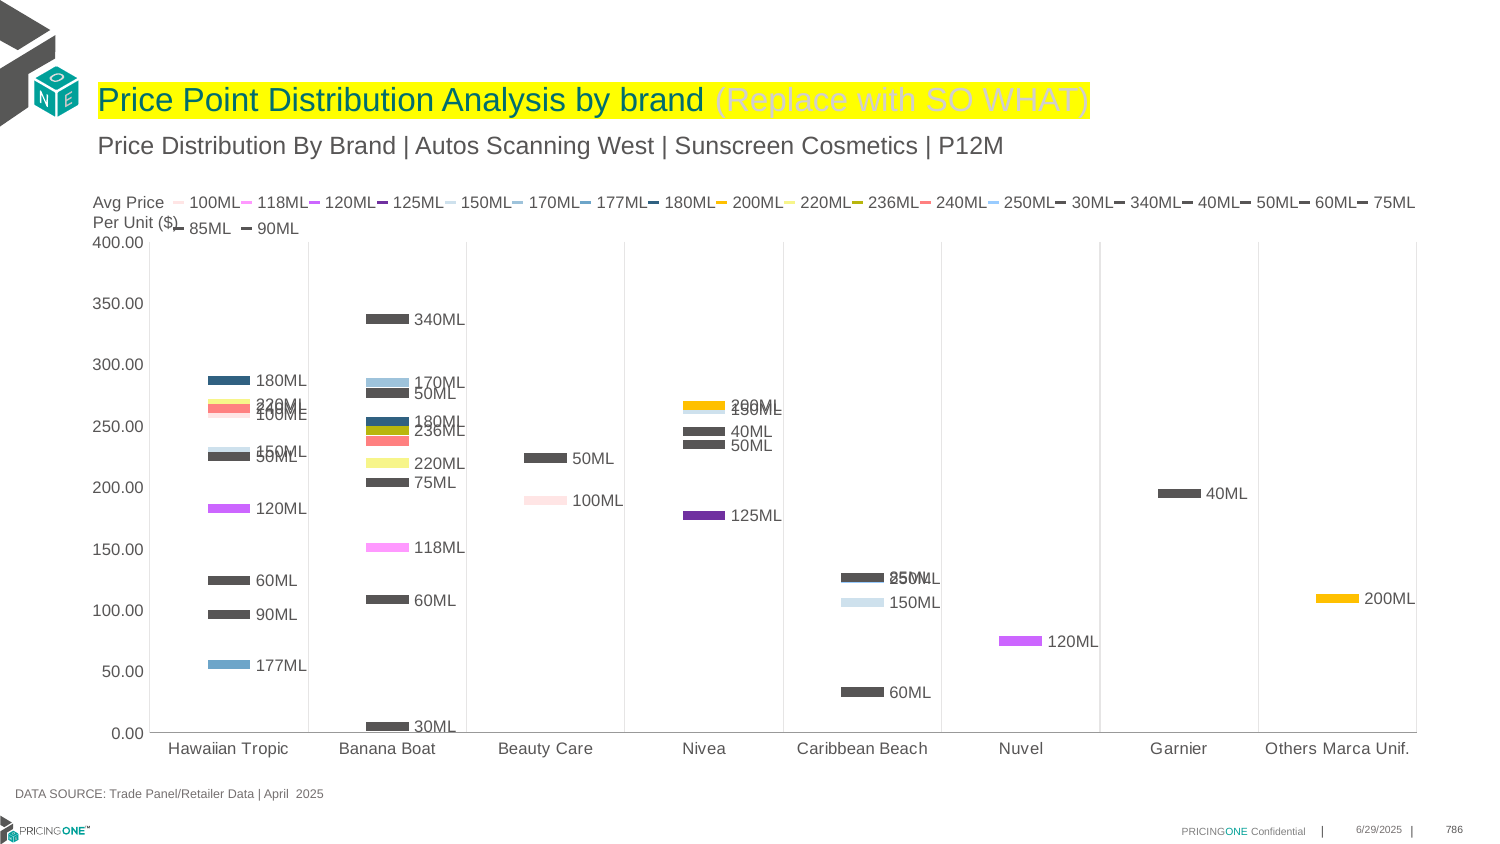

# Price Point Distribution Analysis by brand (Replace with SO WHAT)
Price Distribution By Brand | Autos Scanning West | Sunscreen Cosmetics | P12M

### Chart

| Category | 100ML | 118ML | 120ML | 125ML | 150ML | 170ML | 177ML | 180ML | 200ML | 220ML | 236ML | 240ML | 250ML | 30ML | 340ML | 40ML | 50ML | 60ML | 75ML | 85ML | 90ML |
|---|---|---|---|---|---|---|---|---|---|---|---|---|---|---|---|---|---|---|---|---|---|
| Hawaiian Tropic | 259.9619 | None | 182.7327 | None | 229.3941 | None | 55.3333 | 287.1751 | None | 267.9398 | None | 264.2255 | None | None | None | None | 225.2695 | 124.2565 | None | None | 96.5779 |
| Banana Boat | None | 150.8539 | None | None | None | 285.2041 | None | 253.859 | None | 219.8432 | 246.1984 | 237.8513 | None | 5.0 | 337.1268 | None | 276.9446 | 108.4202 | 204.1732 | None | None |
| Beauty Care | 189.4233 | None | None | None | None | None | None | None | None | None | None | None | None | None | None | None | 223.9613 | None | None | None | None |
| Nivea | None | None | None | 177.1035 | 263.8998 | None | None | None | 266.9305 | None | None | None | None | None | None | 245.4048 | 234.6623 | None | None | None | None |
| Caribbean Beach | None | None | None | None | 105.9542 | None | None | None | None | None | None | None | 126.0373 | None | None | None | None | 33.0738 | None | 126.373 | None |
| Nuvel | None | None | 74.8204 | None | None | None | None | None | None | None | None | None | None | None | None | None | None | None | None | None | None |
| Garnier | None | None | None | None | None | None | None | None | None | None | None | None | None | None | None | 194.9897 | None | None | None | None | None |
| Others Marca Unif. | None | None | None | None | None | None | None | None | 109.3954 | None | None | None | None | None | None | None | None | None | None | None | None |
Avg Price
Per Unit ($)
DATA SOURCE: Trade Panel/Retailer Data | April  2025
6/29/2025
786